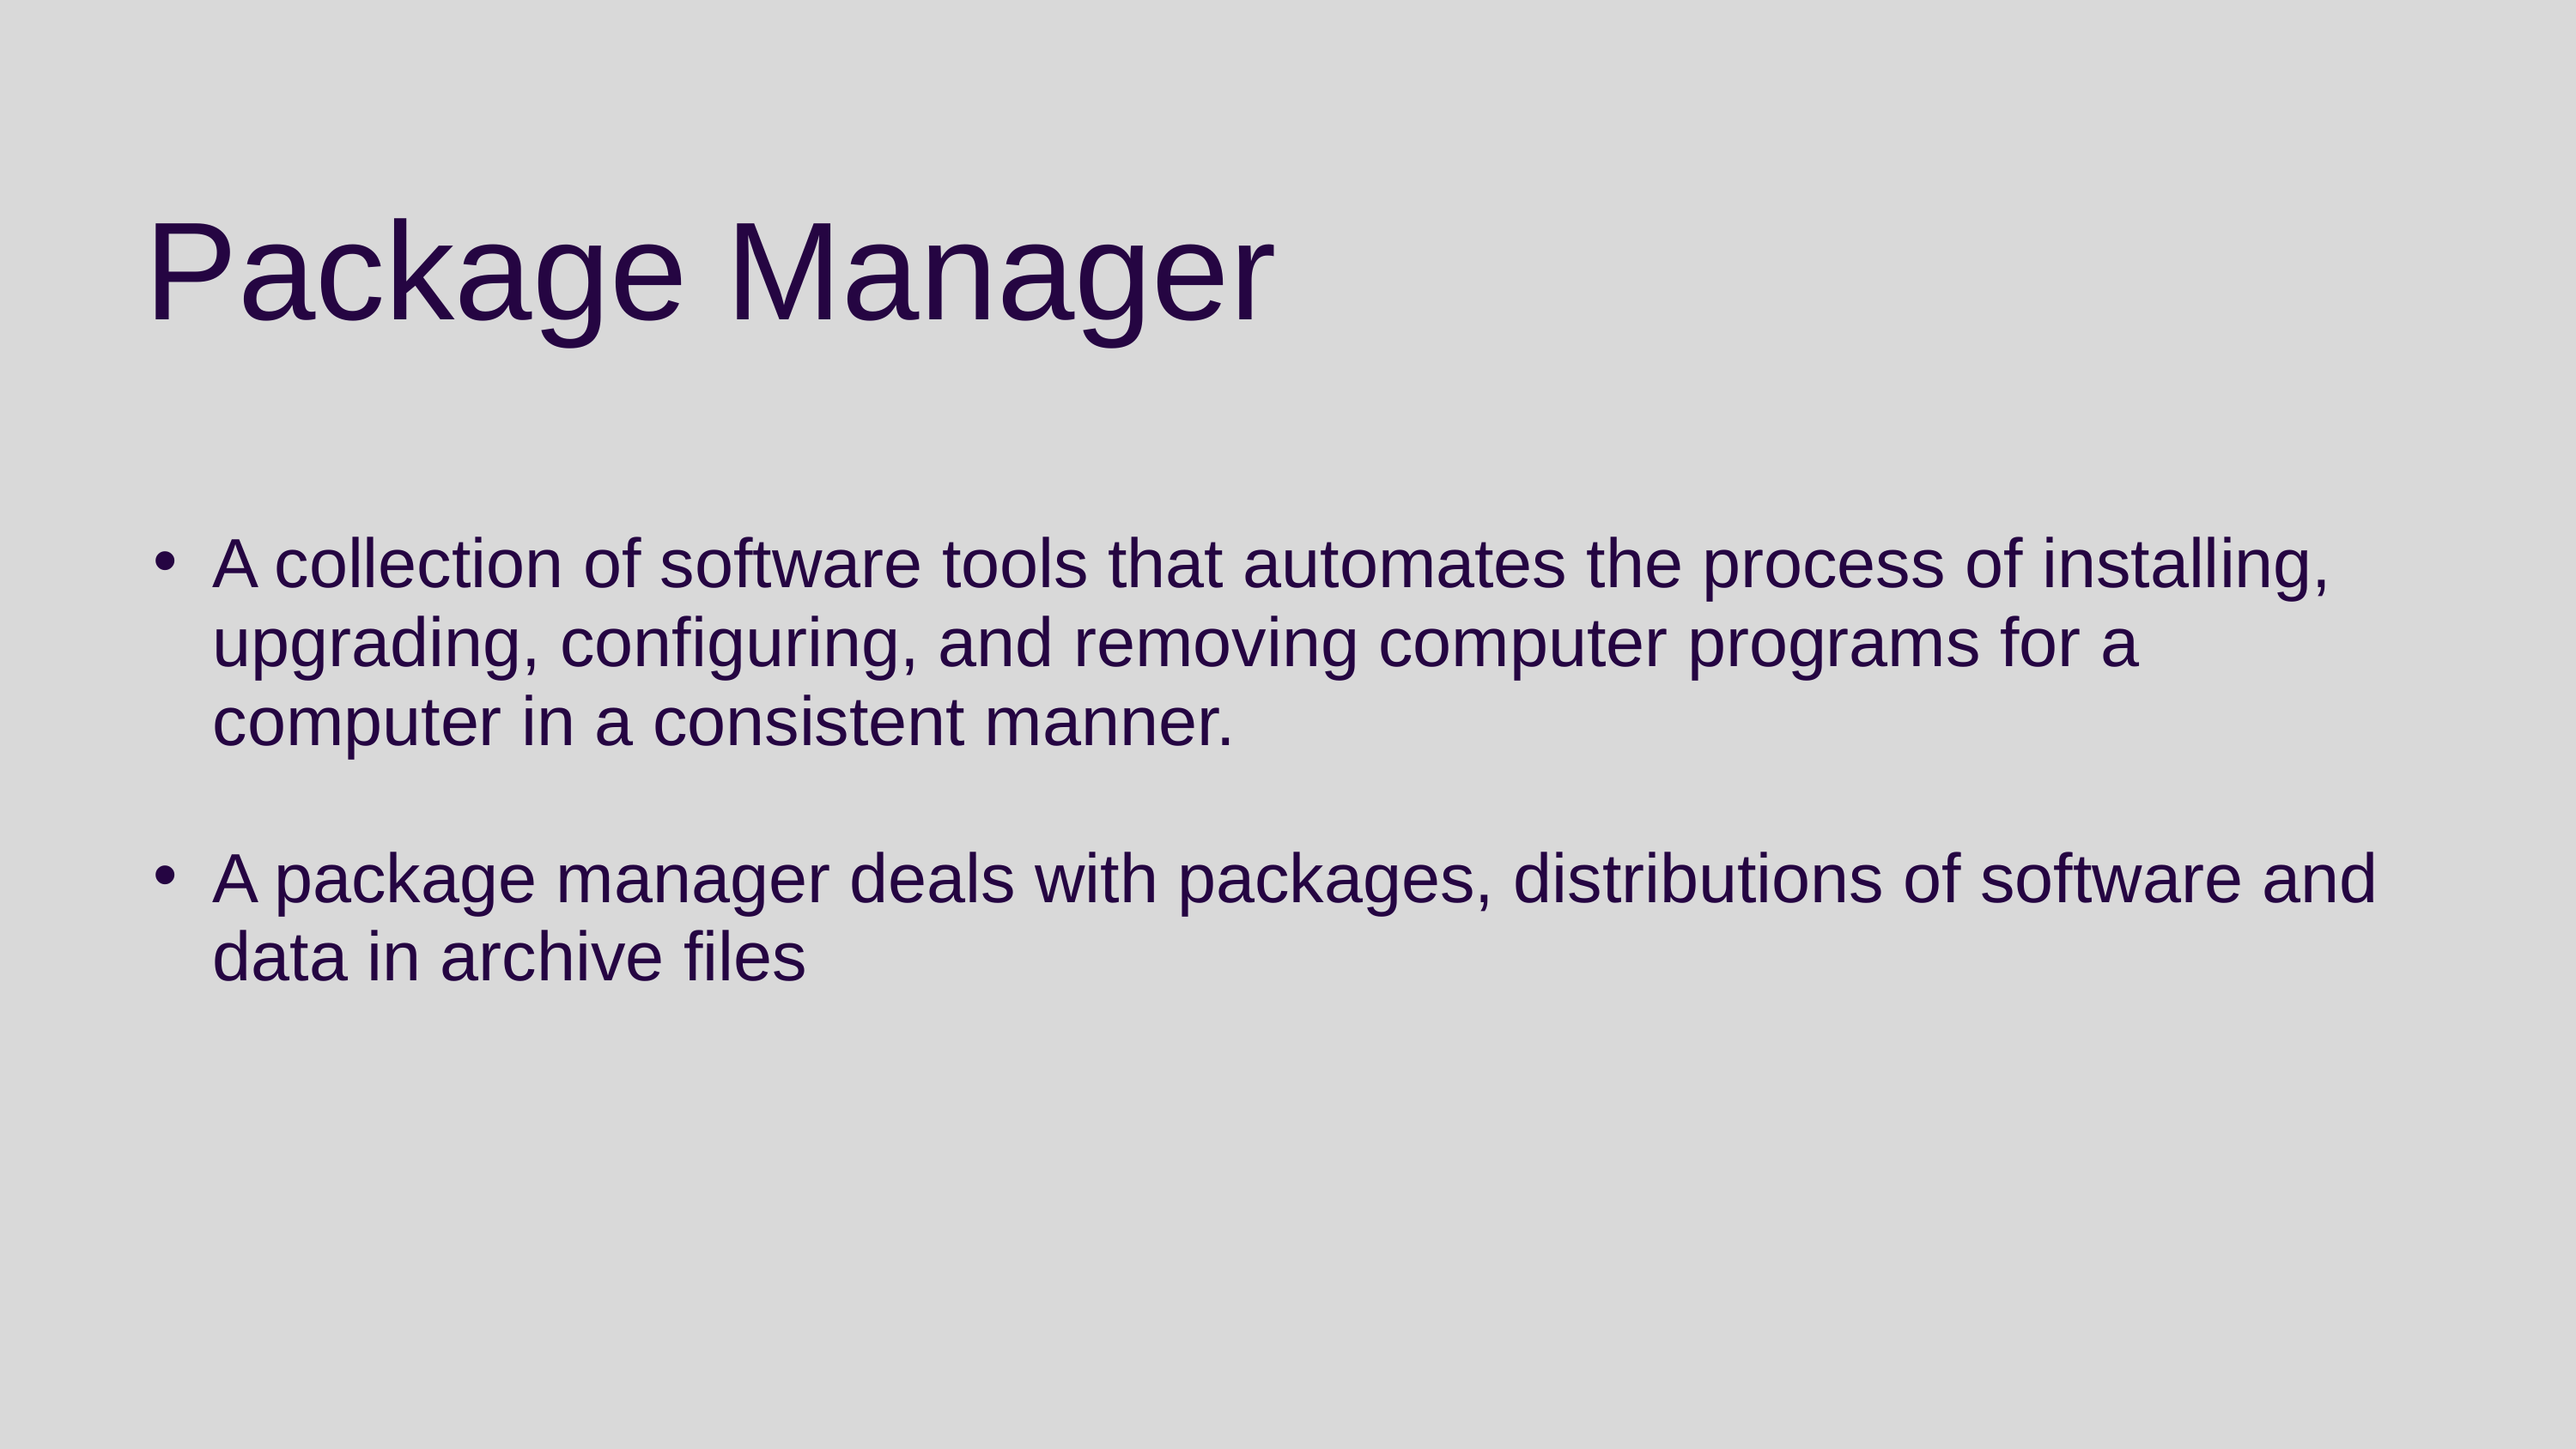

Package Manager
A collection of software tools that automates the process of installing, upgrading, configuring, and removing computer programs for a computer in a consistent manner.

A package manager deals with packages, distributions of software and data in archive files